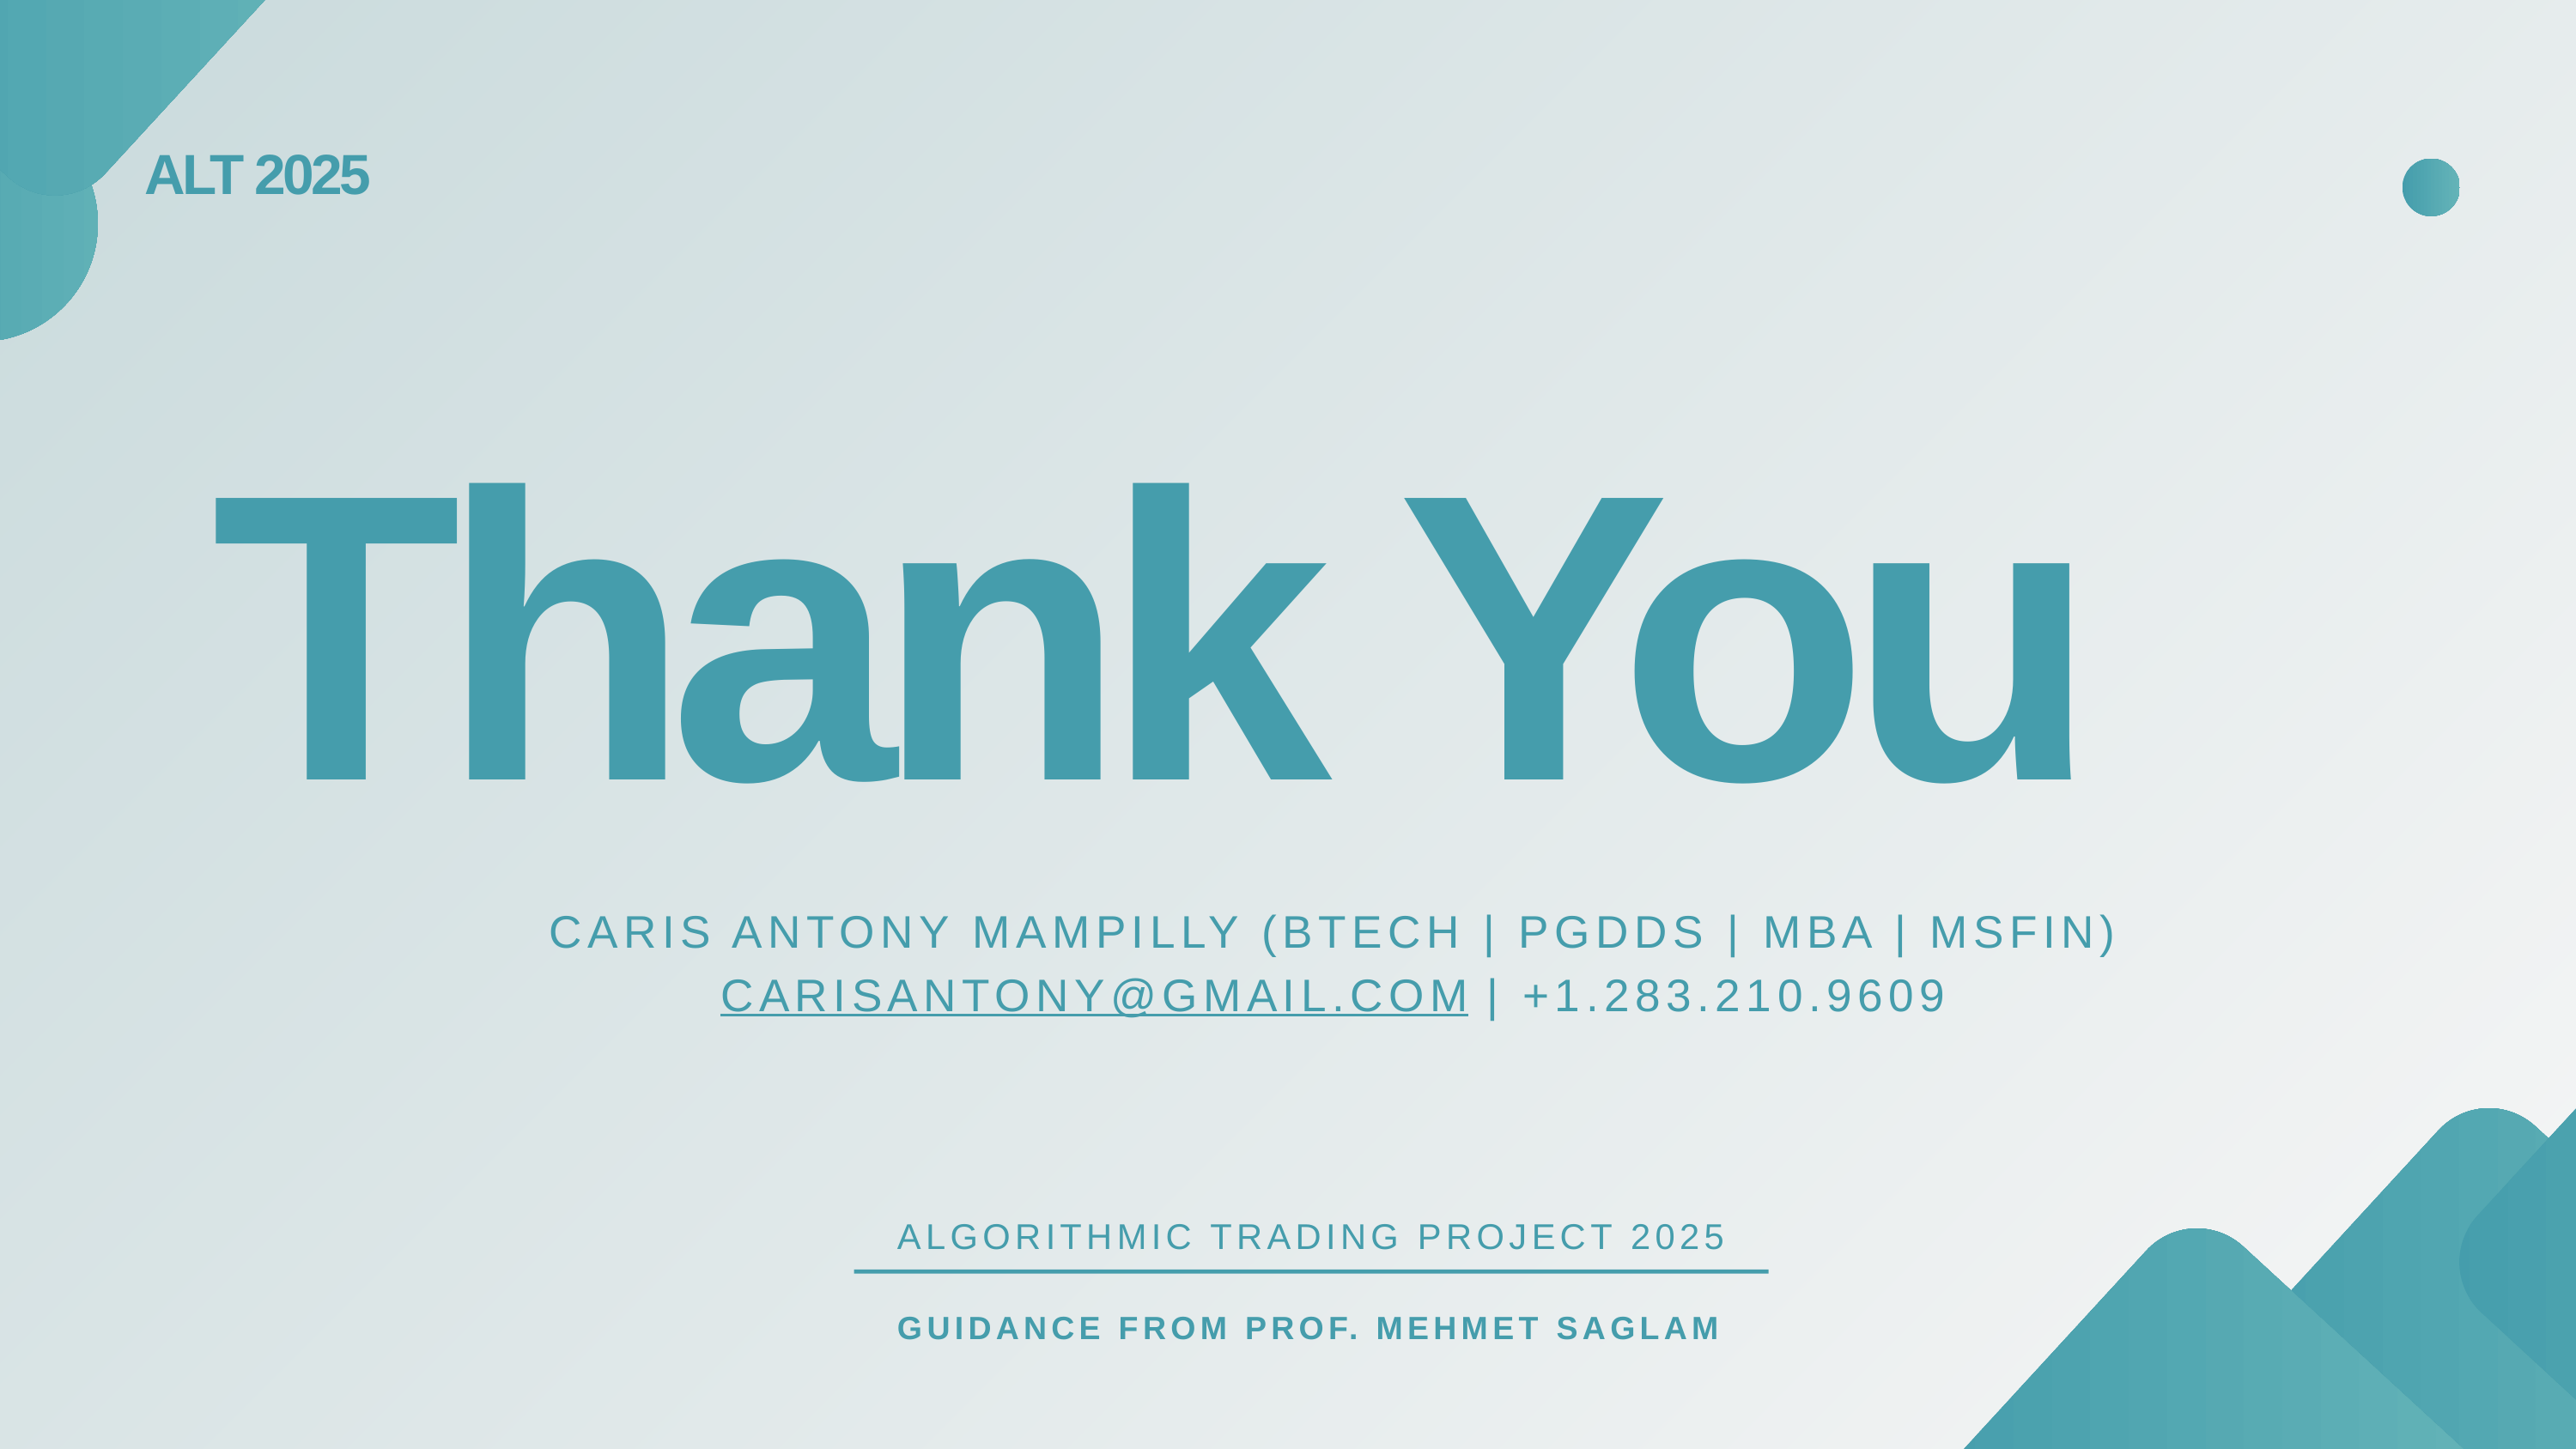

ALT 2025

Thank You
CARIS ANTONY MAMPILLY (BTECH | PGDDS | MBA | MSFIN)
CARISANTONY@GMAIL.COM | +1.283.210.9609

ALGORITHMIC TRADING PROJECT 2025

GUIDANCE FROM PROF. MEHMET SAGLAM